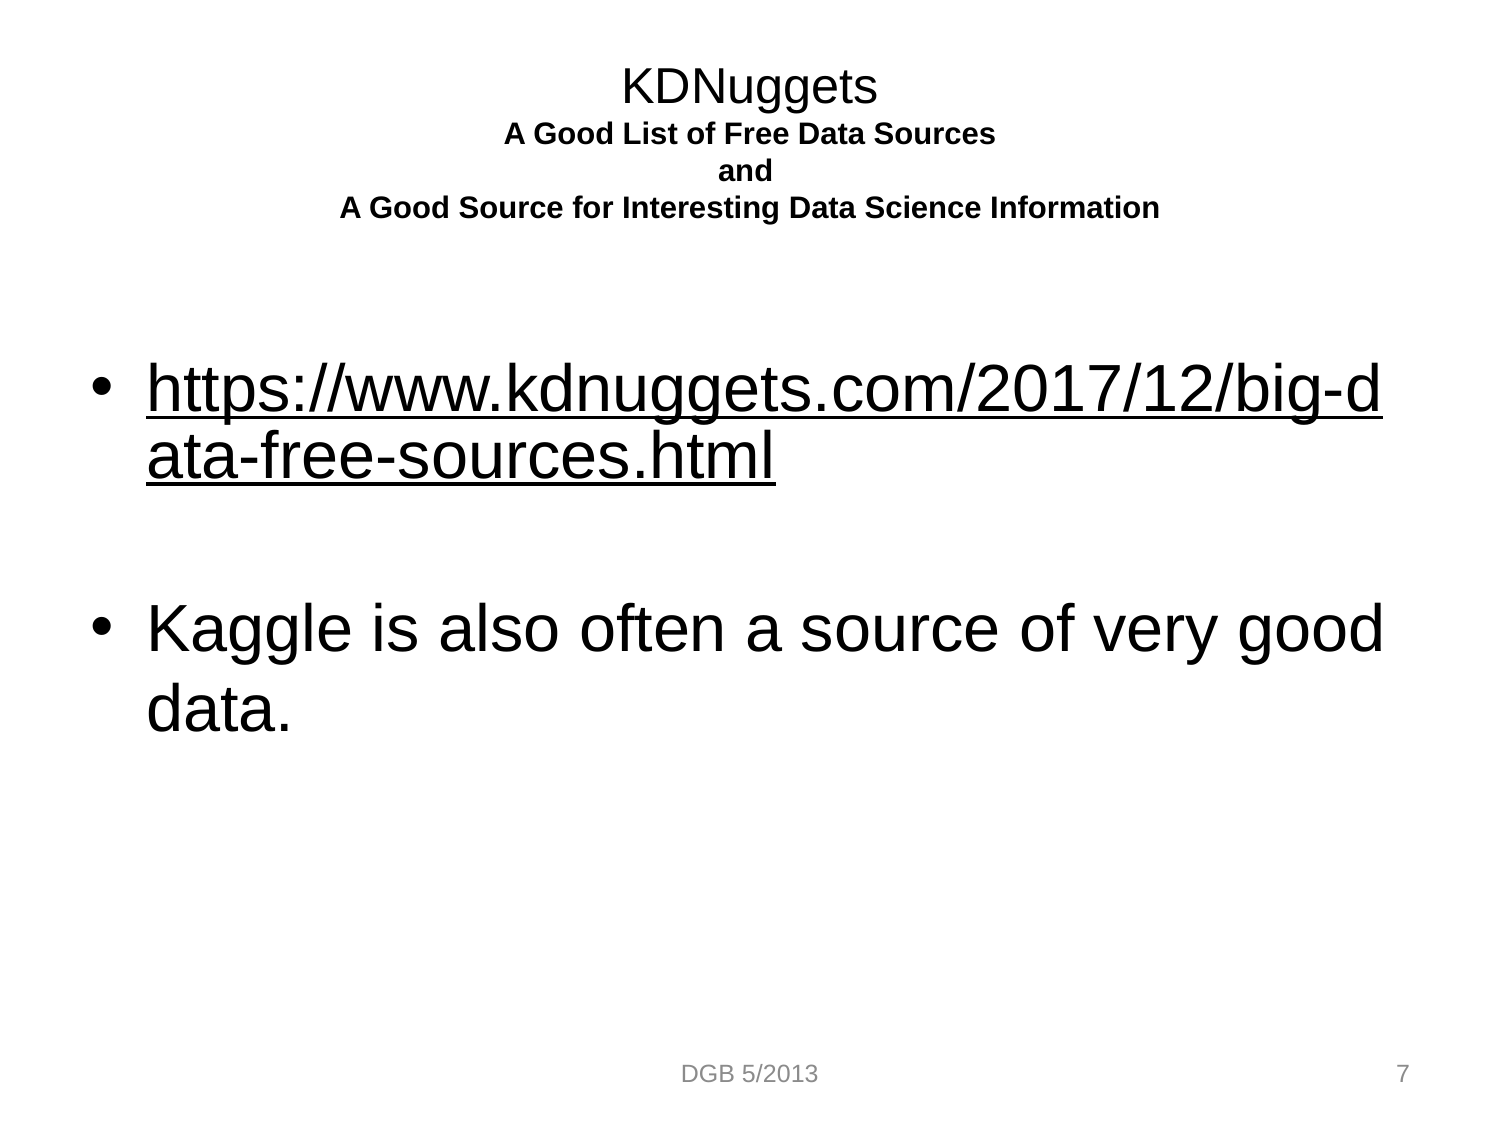

# KDNuggets A Good List of Free Data Sources and A Good Source for Interesting Data Science Information
https://www.kdnuggets.com/2017/12/big-data-free-sources.html
Kaggle is also often a source of very good data.
DGB 5/2013
7